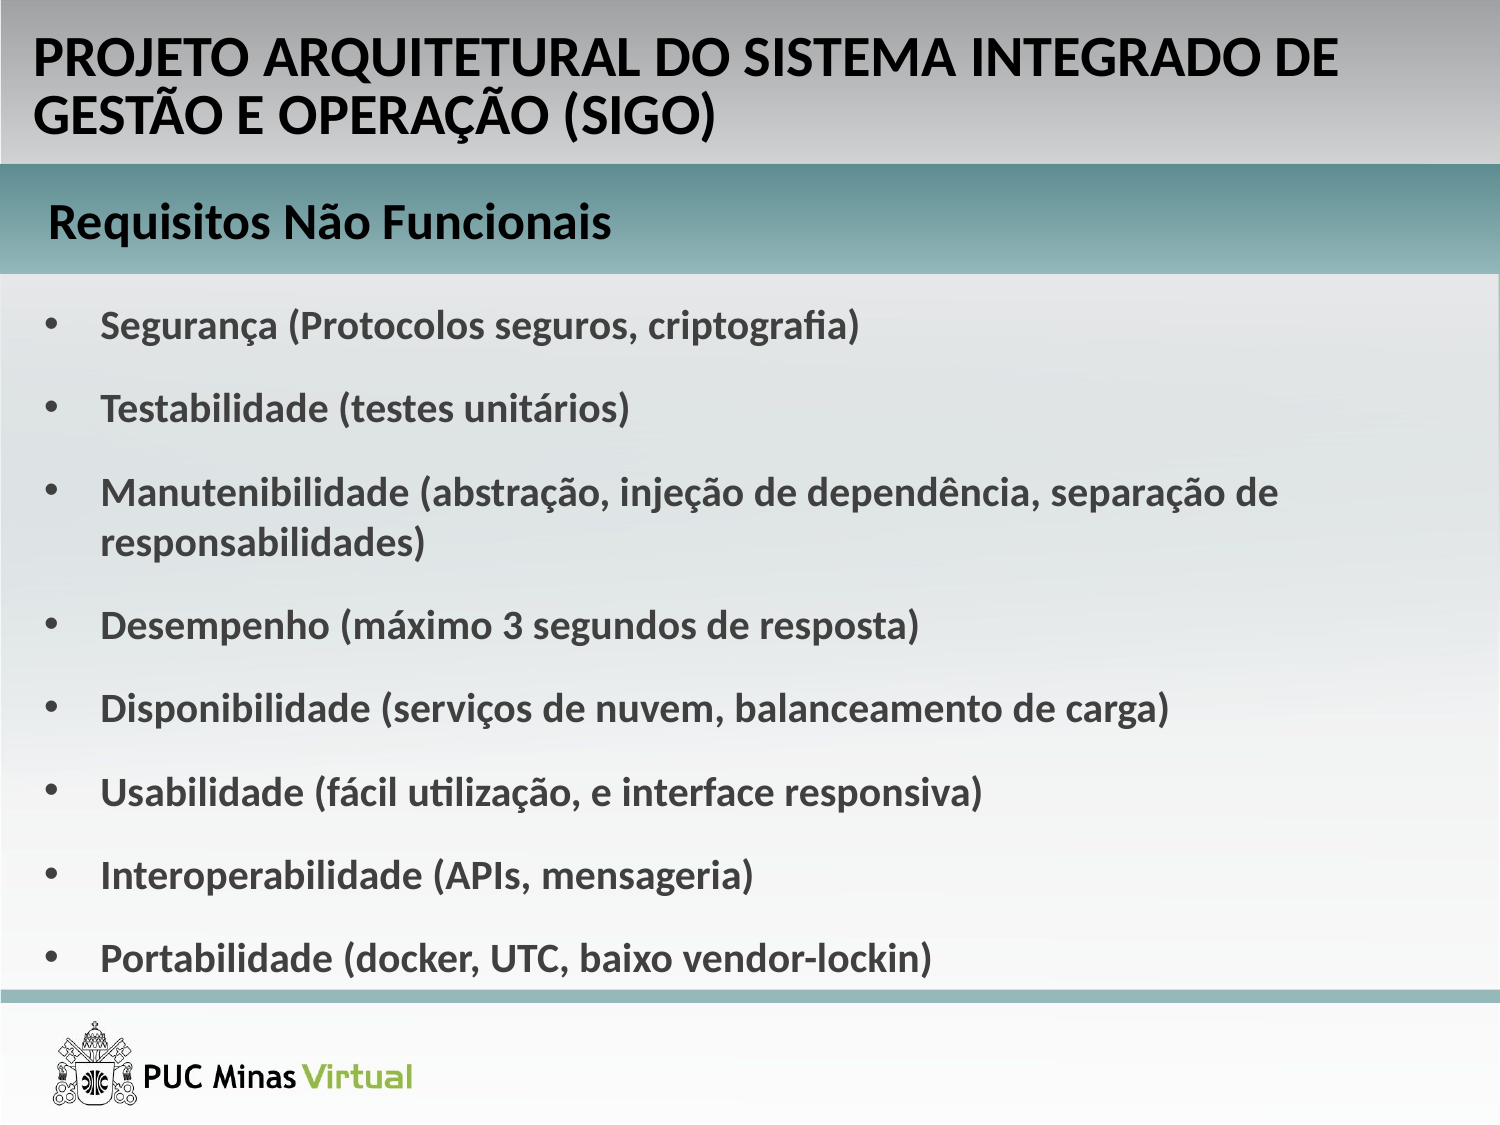

PROJETO ARQUITETURAL DO SISTEMA INTEGRADO DE GESTÃO E OPERAÇÃO (SIGO)

Requisitos Não Funcionais
Segurança (Protocolos seguros, criptografia)
Testabilidade (testes unitários)
Manutenibilidade (abstração, injeção de dependência, separação de responsabilidades)
Desempenho (máximo 3 segundos de resposta)
Disponibilidade (serviços de nuvem, balanceamento de carga)
Usabilidade (fácil utilização, e interface responsiva)
Interoperabilidade (APIs, mensageria)
Portabilidade (docker, UTC, baixo vendor-lockin)